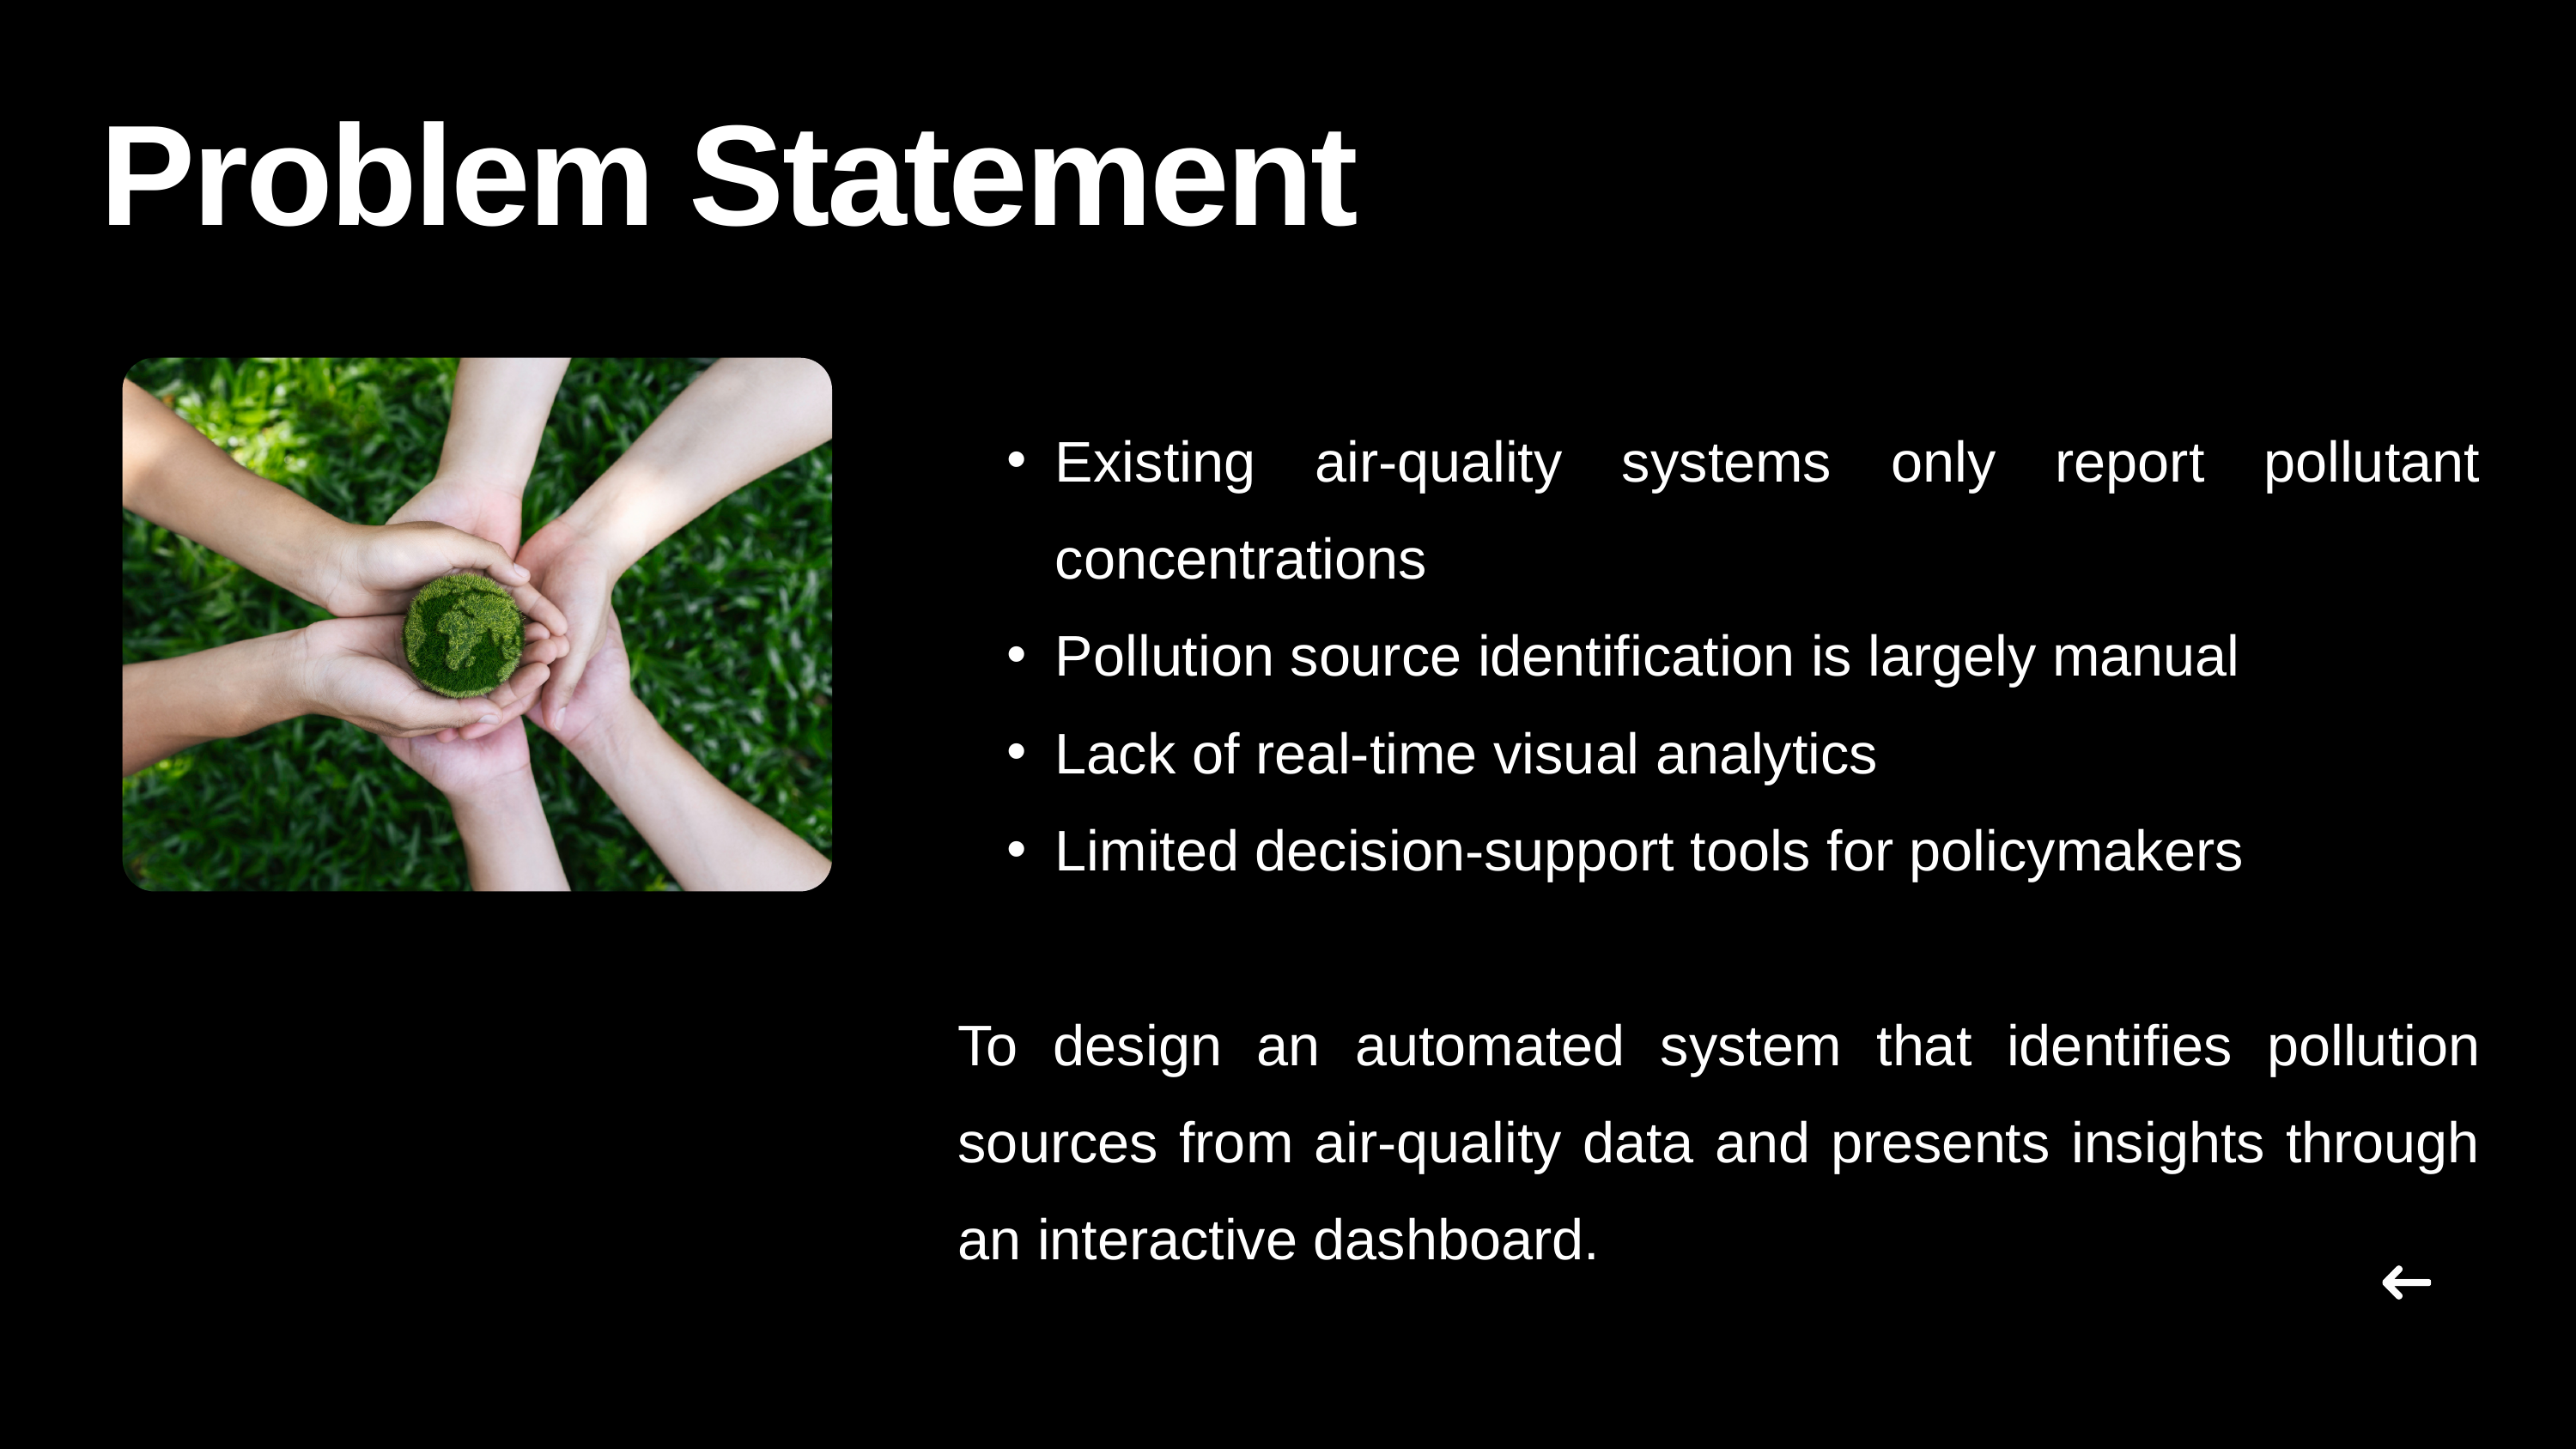

Problem Statement

Existing air-quality systems only report pollutant concentrations
Pollution source identification is largely manual
Lack of real-time visual analytics
Limited decision-support tools for policymakers

To design an automated system that identifies pollution sources from air-quality data and presents insights through an interactive dashboard.